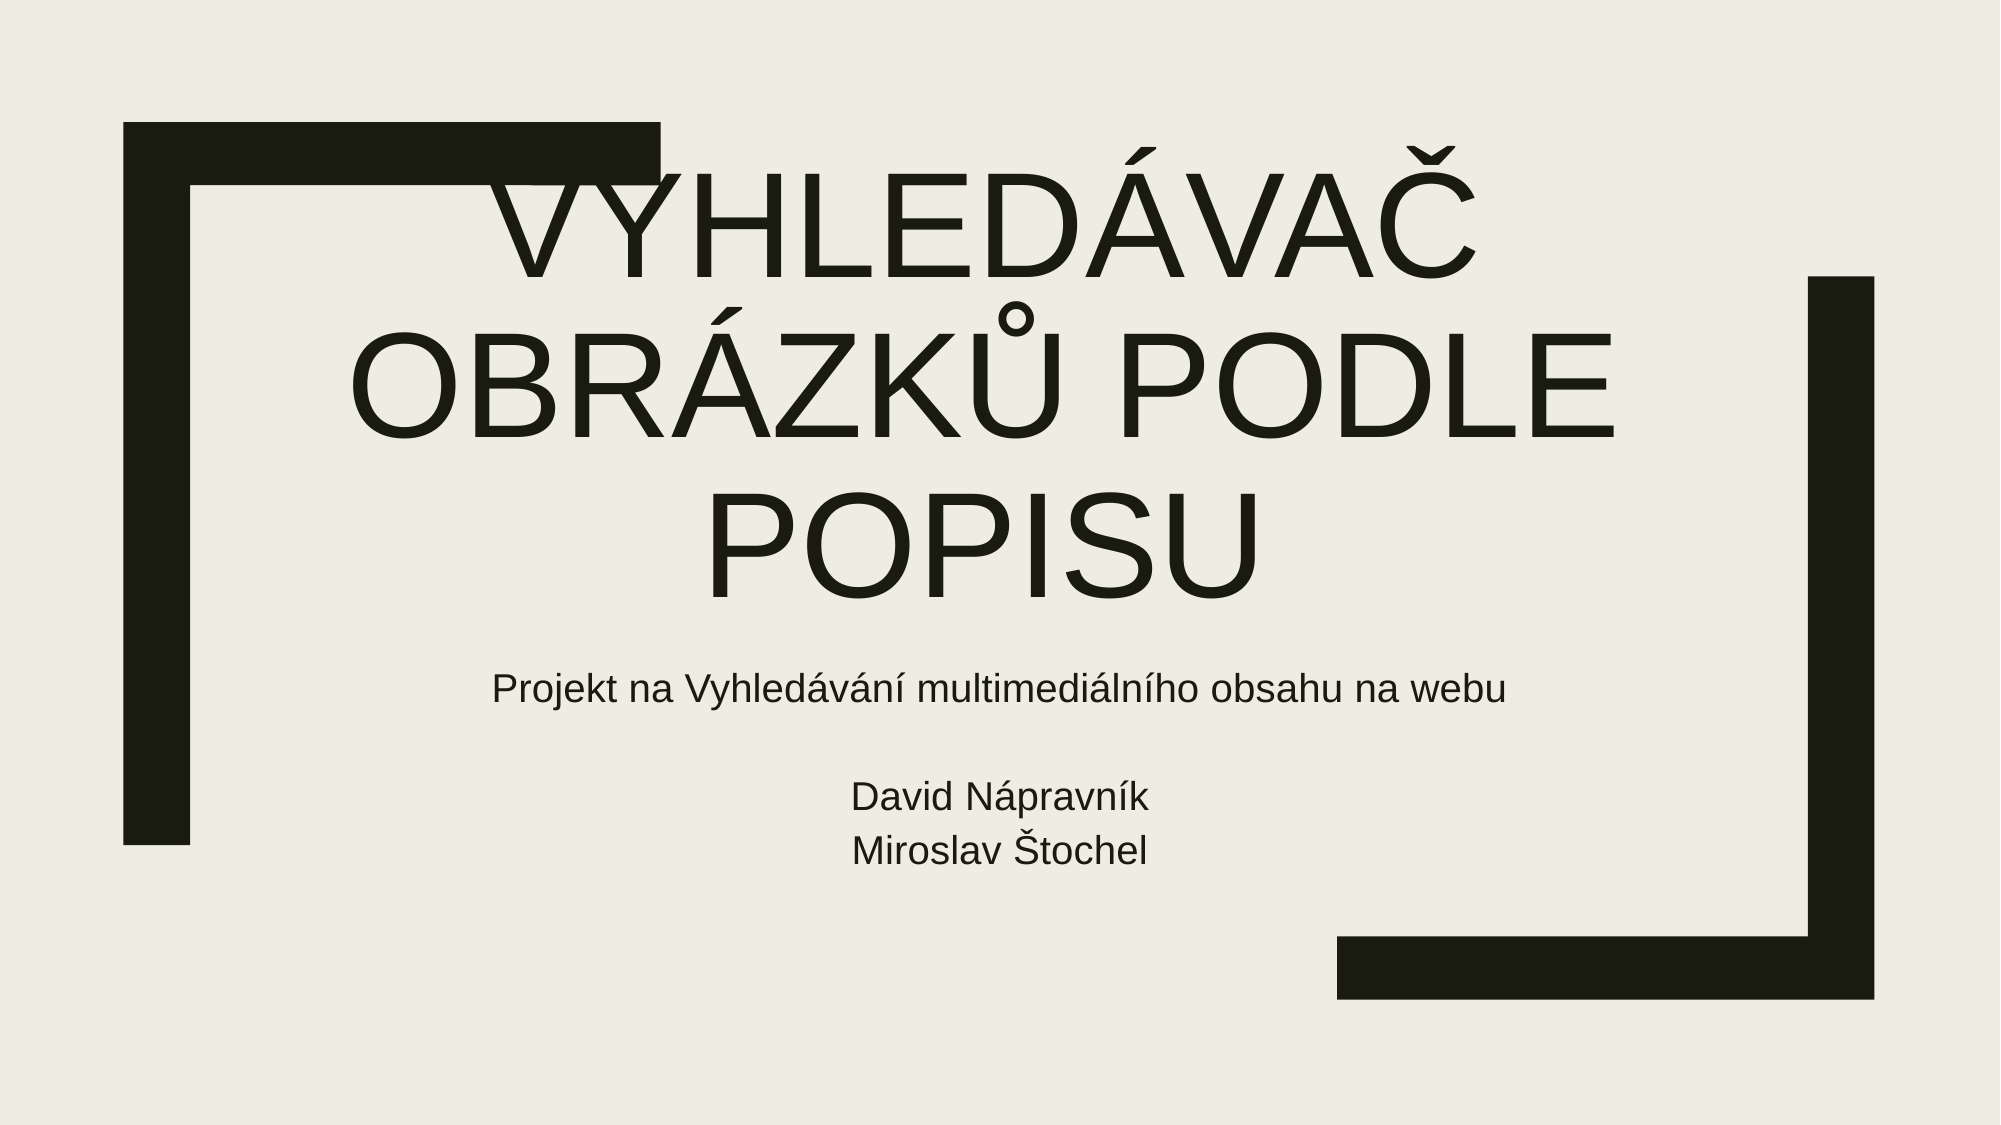

# vyhledávač obrázků Podle popisu
Projekt na Vyhledávání multimediálního obsahu na webu

David Nápravník
Miroslav Štochel